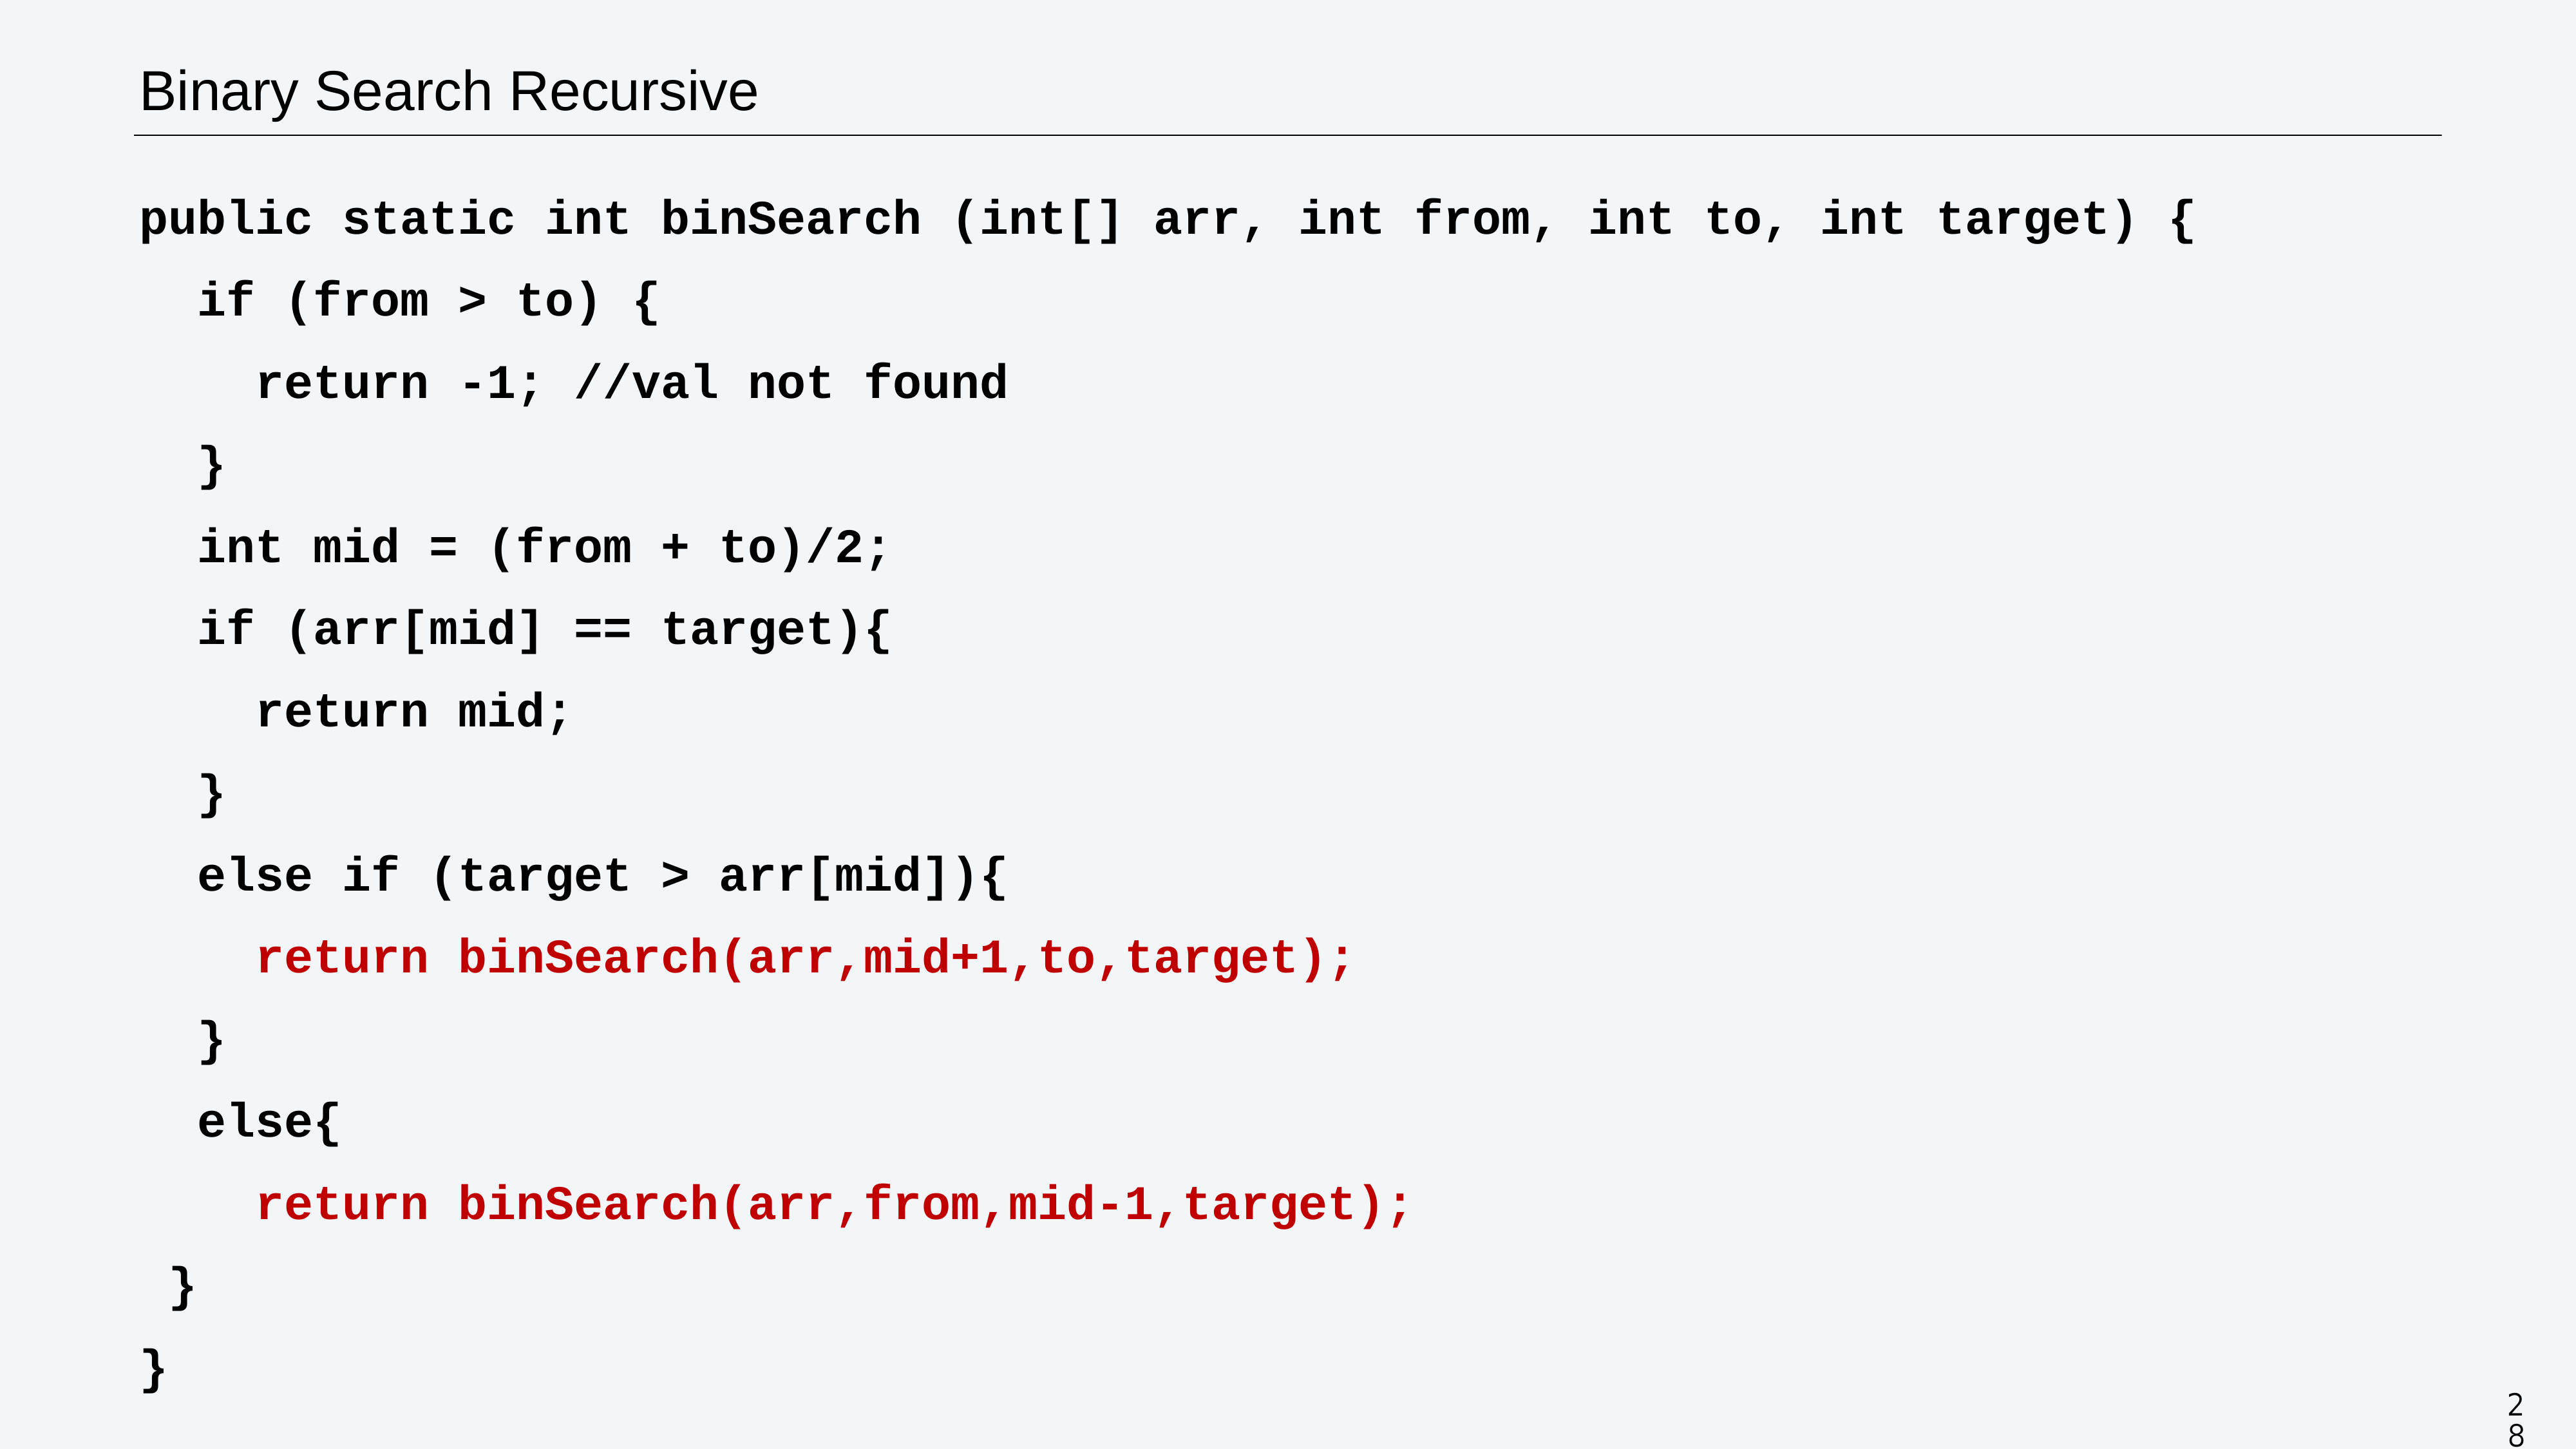

CS111: Centeno-Trees
# Binary Search Recursive
public static int binSearch (int[] arr, int from, int to, int target) {
  if (from > to) {
    return -1; //val not found
  }
  int mid = (from + to)/2;
  if (arr[mid] == target){
    return mid;
  }
  else if (target > arr[mid]){
    return binSearch(arr,mid+1,to,target);
  }
  else{
    return binSearch(arr,from,mid-1,target);
 }
}
28